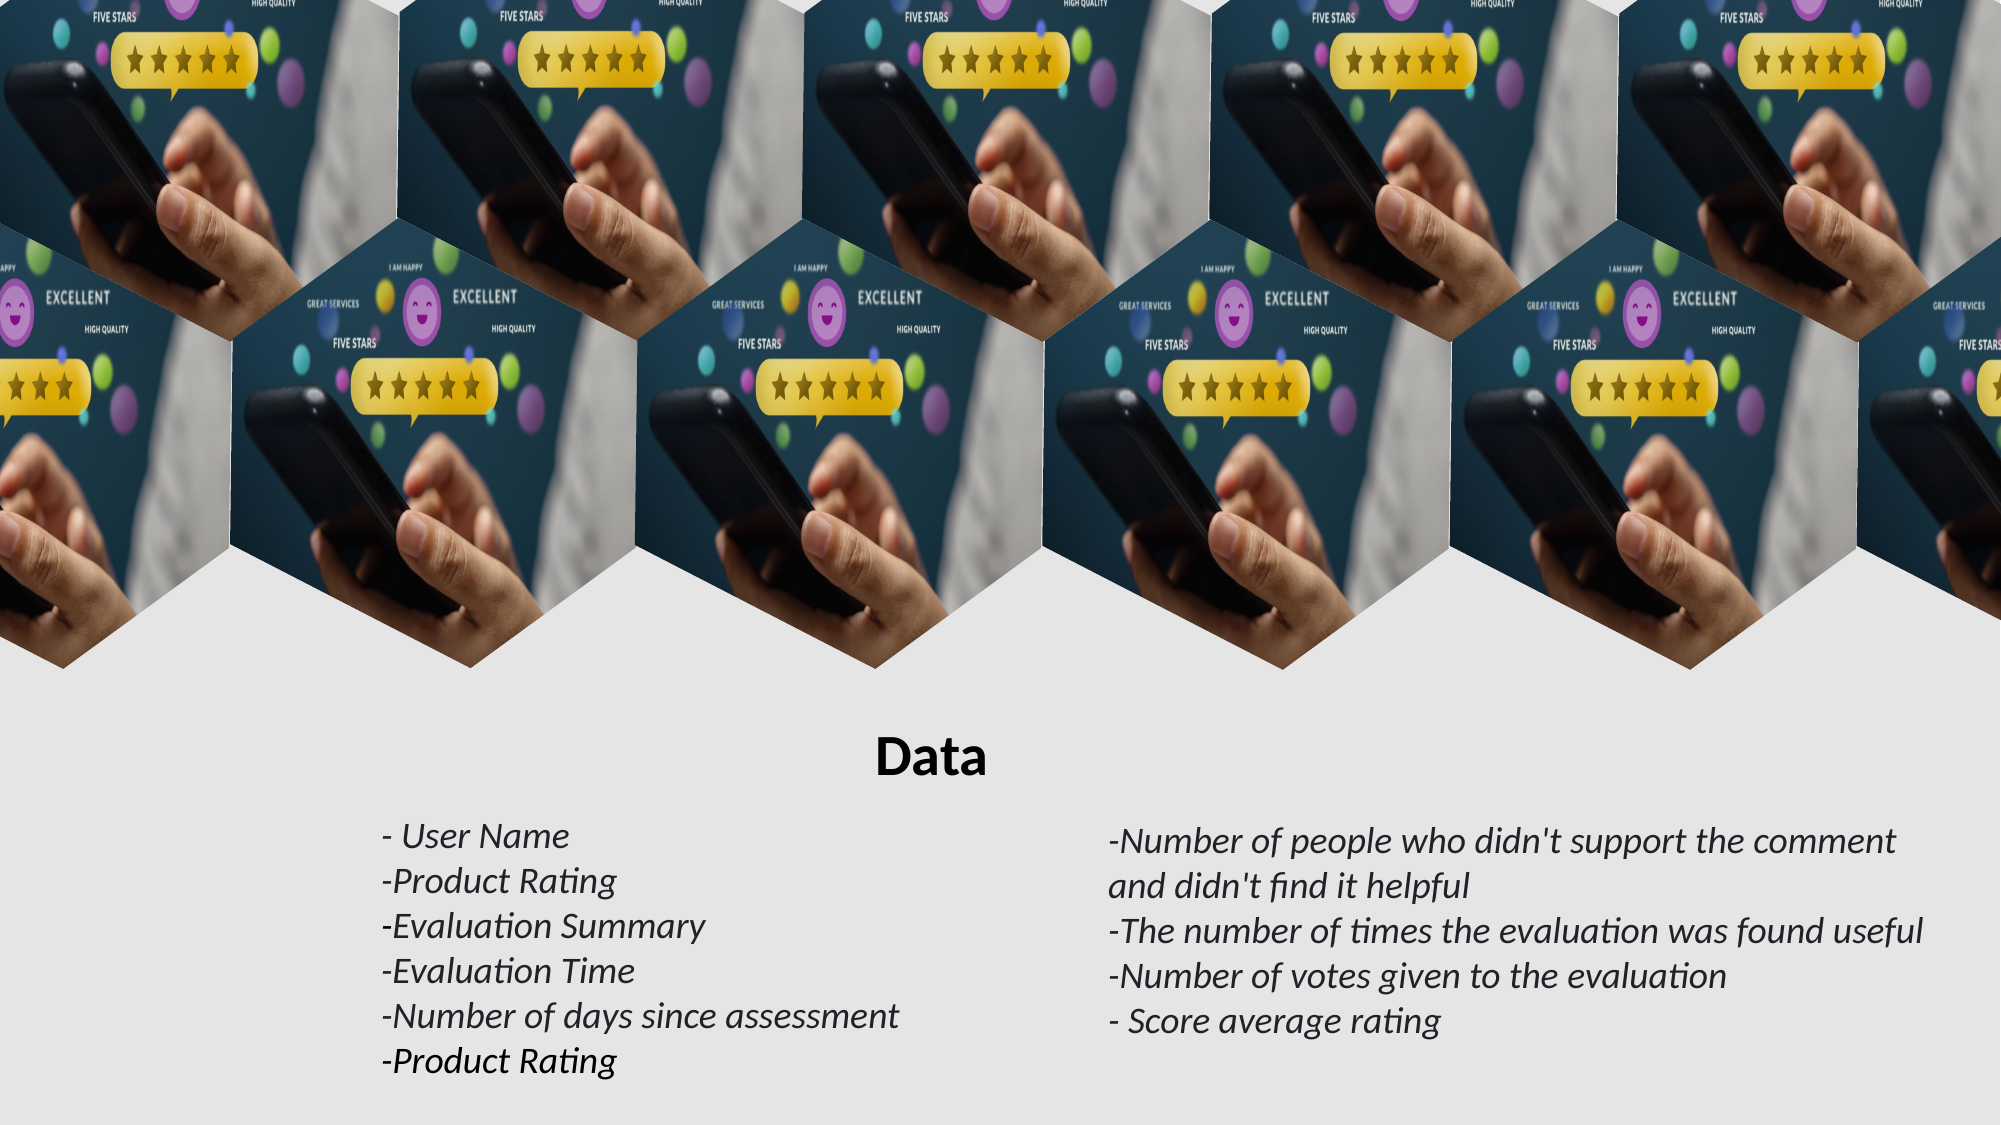

Data
- User Name
-Product Rating
-Evaluation Summary
-Evaluation Time
-Number of days since assessment
-Product Rating
-Number of people who didn't support the comment and didn't find it helpful
-The number of times the evaluation was found useful
-Number of votes given to the evaluation
- Score average rating